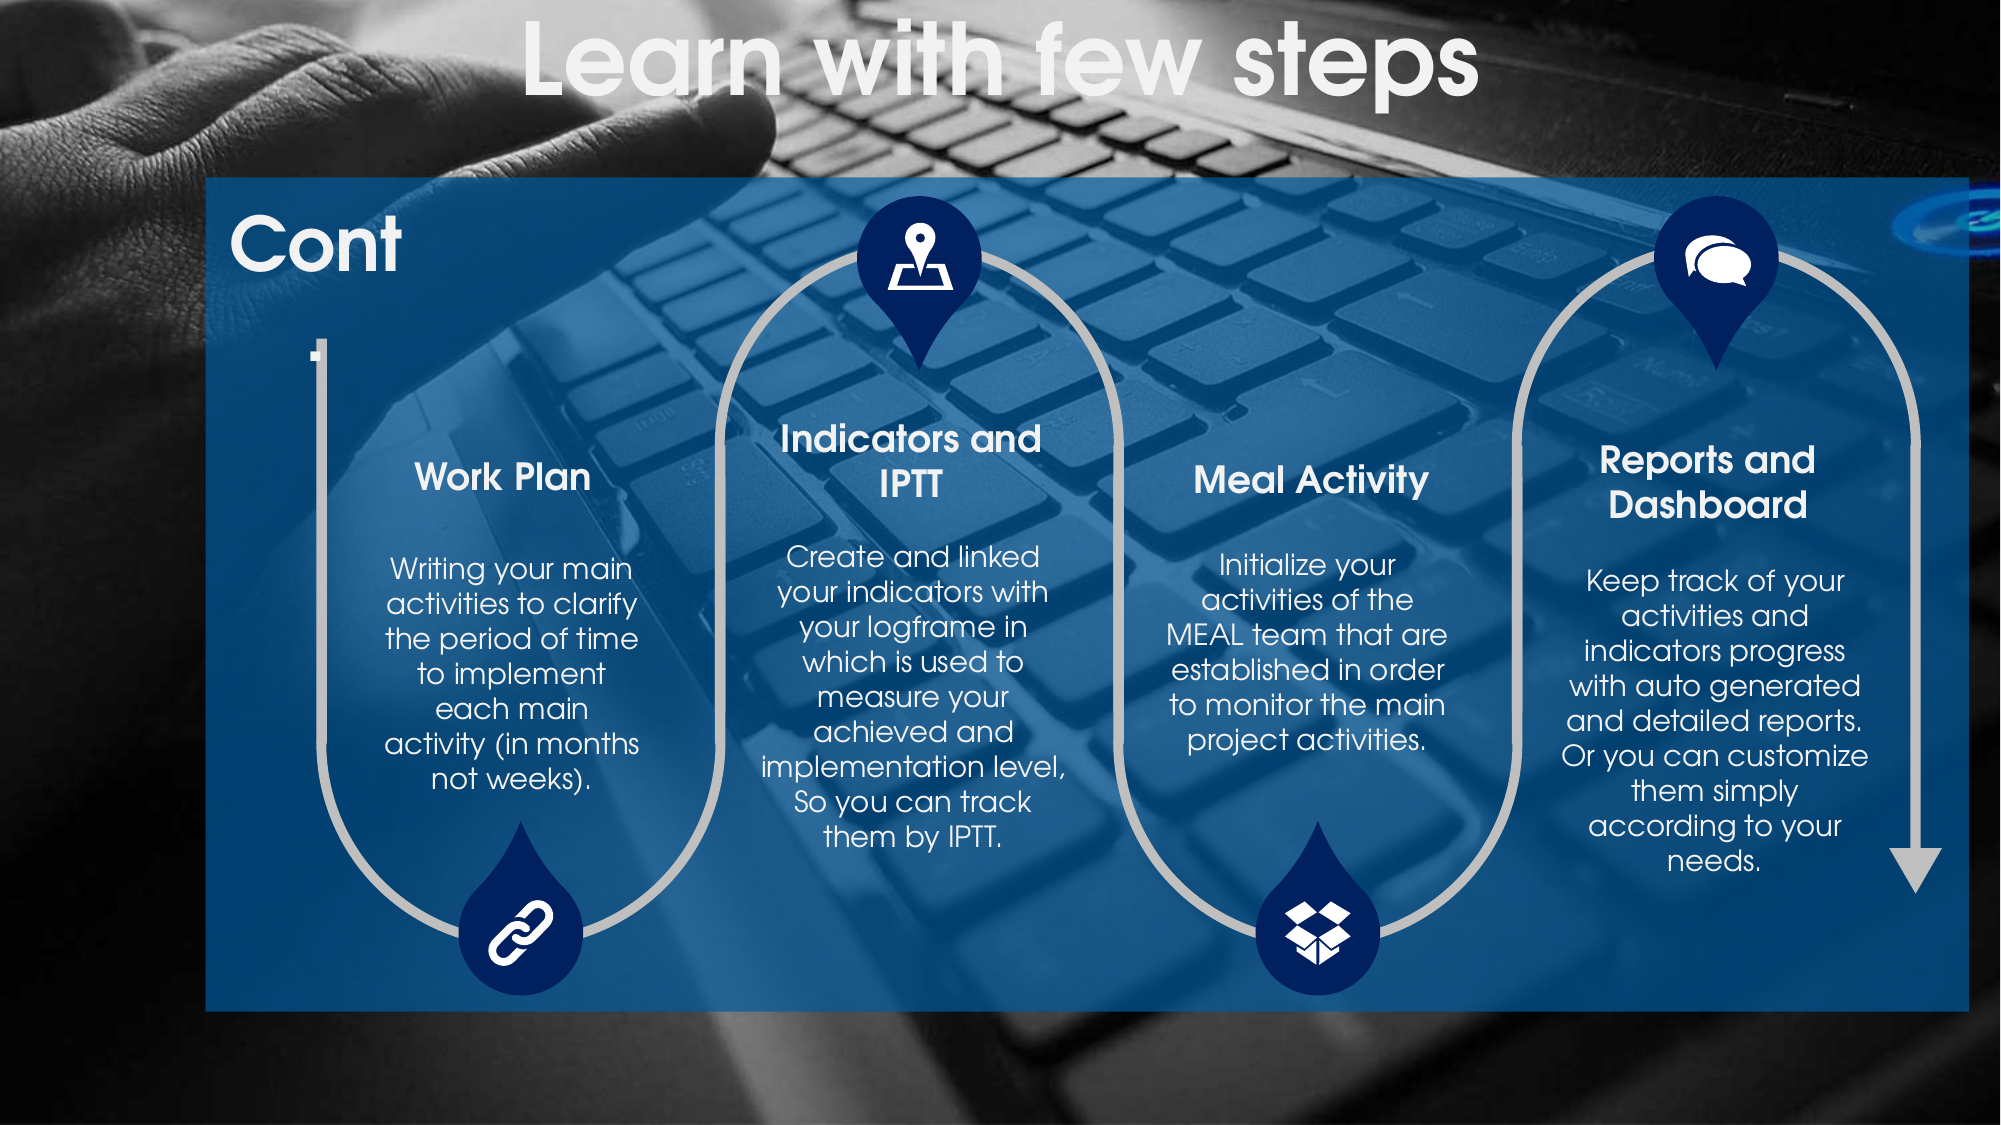

Learn with few steps

Cont.

Indicators and IPTT
Reports and Dashboard
Work Plan
Meal Activity

Create and linked your indicators with your logframe in which is used to measure your achieved and implementation level, So you can track them by IPTT.
Initialize your activities of the MEAL team that are established in order to monitor the main project activities.
Writing your main activities to clarify the period of time to implement each main activity (in months not weeks).
Keep track of your activities and indicators progress with auto generated and detailed reports. Or you can customize them simply according to your needs.